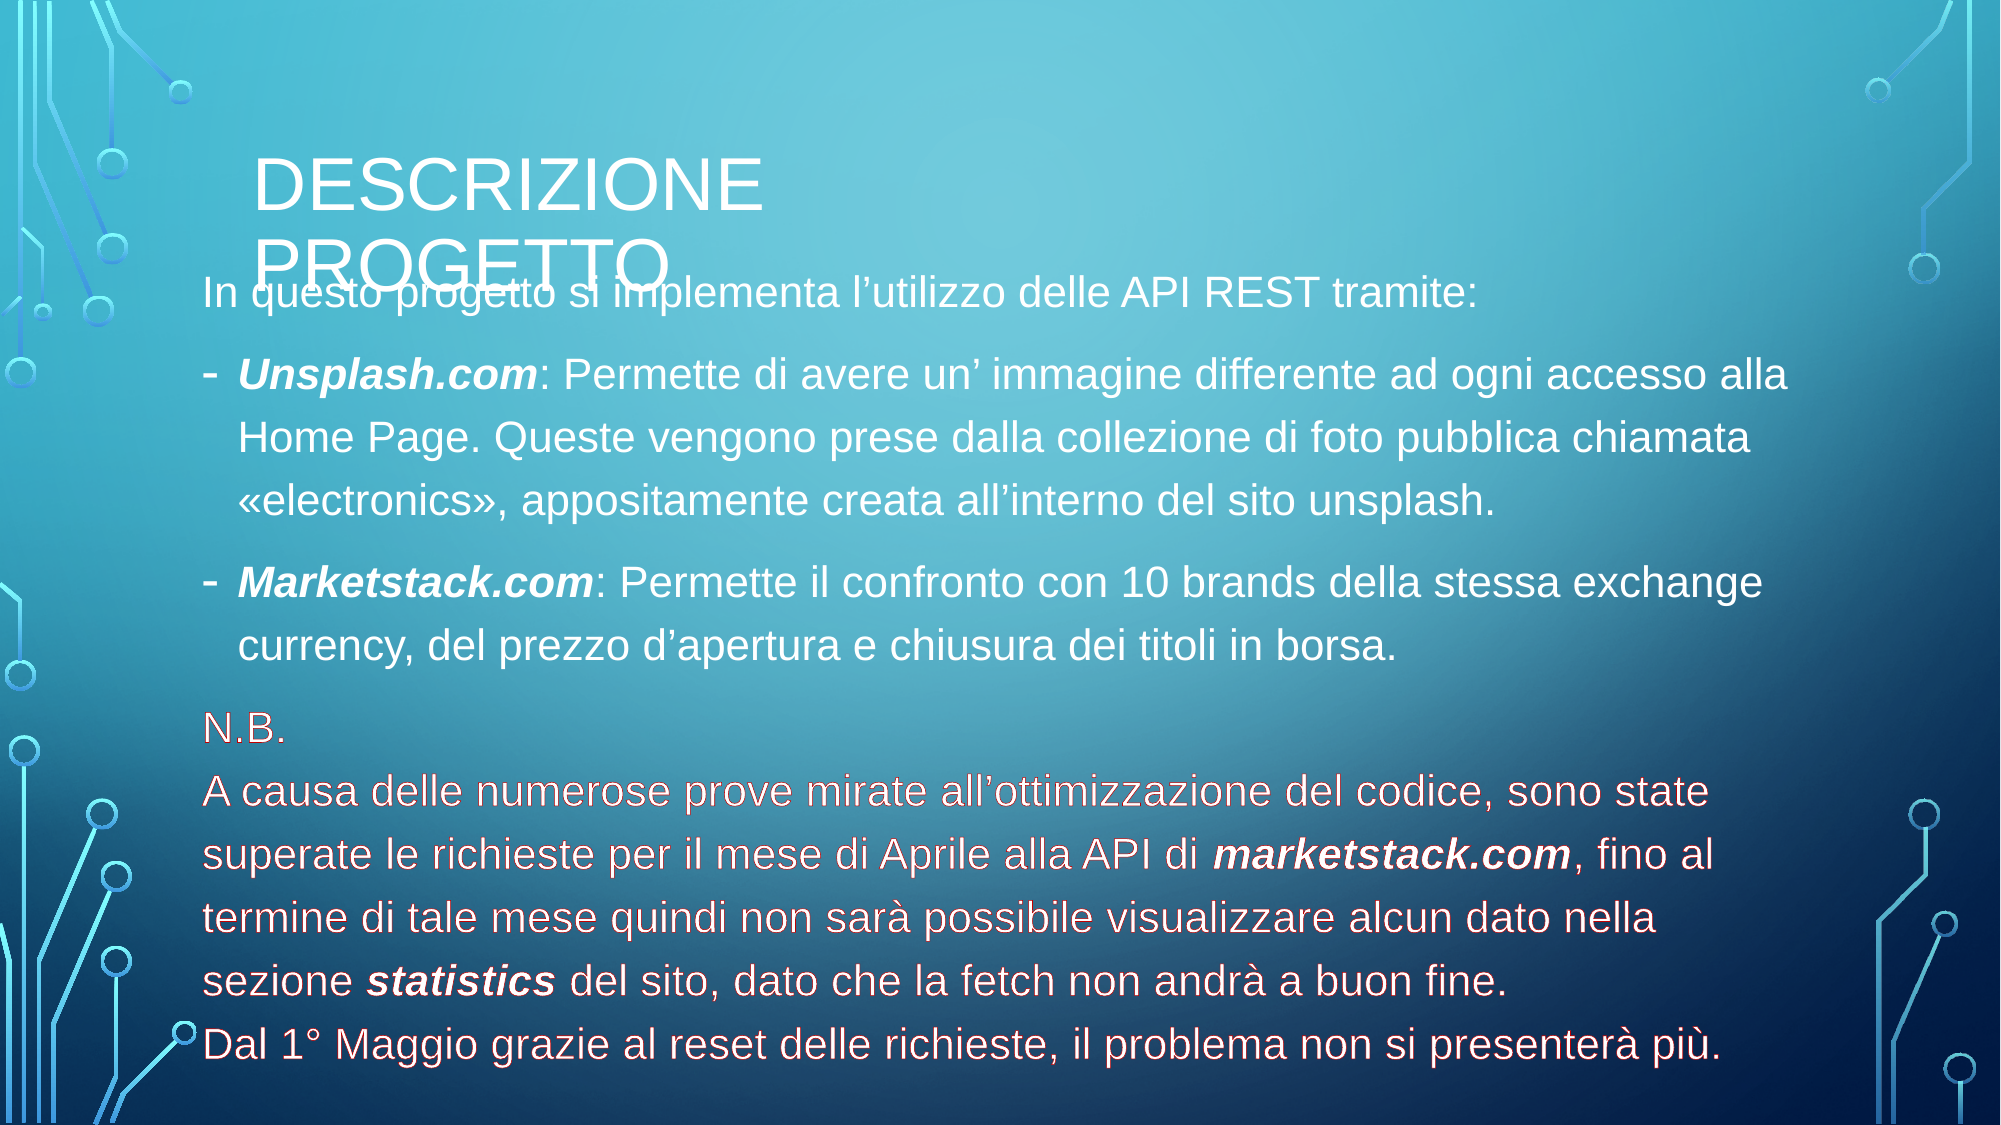

Descrizione progetto
In questo progetto si implementa l’utilizzo delle API REST tramite:
Unsplash.com: Permette di avere un’ immagine differente ad ogni accesso alla Home Page. Queste vengono prese dalla collezione di foto pubblica chiamata «electronics», appositamente creata all’interno del sito unsplash.
Marketstack.com: Permette il confronto con 10 brands della stessa exchange currency, del prezzo d’apertura e chiusura dei titoli in borsa.
N.B.
A causa delle numerose prove mirate all’ottimizzazione del codice, sono state superate le richieste per il mese di Aprile alla API di marketstack.com, fino al termine di tale mese quindi non sarà possibile visualizzare alcun dato nella sezione statistics del sito, dato che la fetch non andrà a buon fine.
Dal 1° Maggio grazie al reset delle richieste, il problema non si presenterà più.